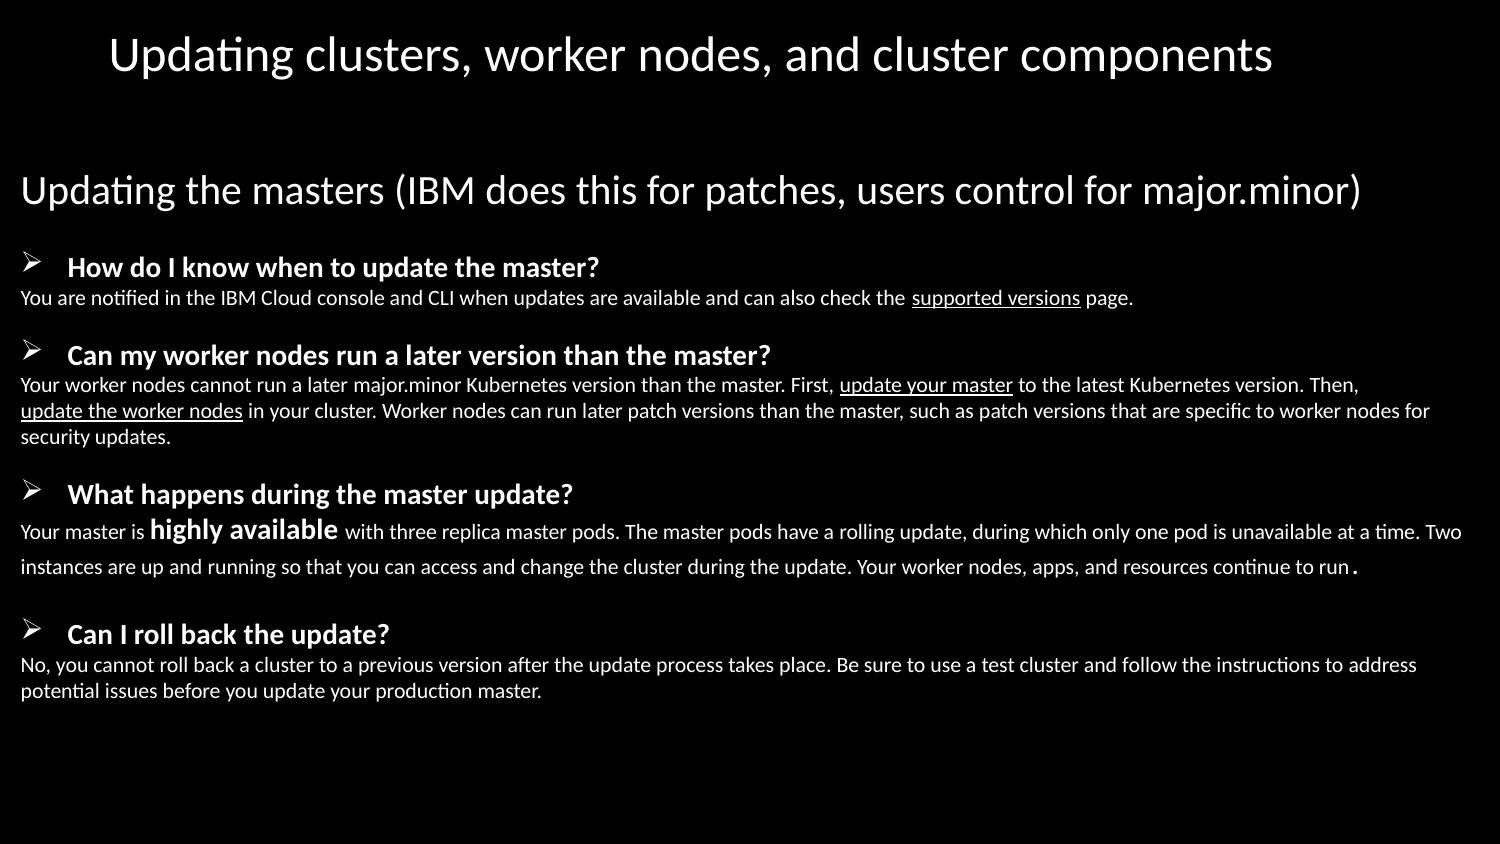

Updating clusters, worker nodes, and cluster components

Updating the masters (IBM does this for patches, users control for major.minor)

How do I know when to update the master?
You are notified in the IBM Cloud console and CLI when updates are available and can also check the supported versions page.

Can my worker nodes run a later version than the master?
Your worker nodes cannot run a later major.minor Kubernetes version than the master. First, update your master to the latest Kubernetes version. Then, update the worker nodes in your cluster. Worker nodes can run later patch versions than the master, such as patch versions that are specific to worker nodes for security updates.

What happens during the master update?
Your master is highly available with three replica master pods. The master pods have a rolling update, during which only one pod is unavailable at a time. Two instances are up and running so that you can access and change the cluster during the update. Your worker nodes, apps, and resources continue to run.

Can I roll back the update?
No, you cannot roll back a cluster to a previous version after the update process takes place. Be sure to use a test cluster and follow the instructions to address potential issues before you update your production master.